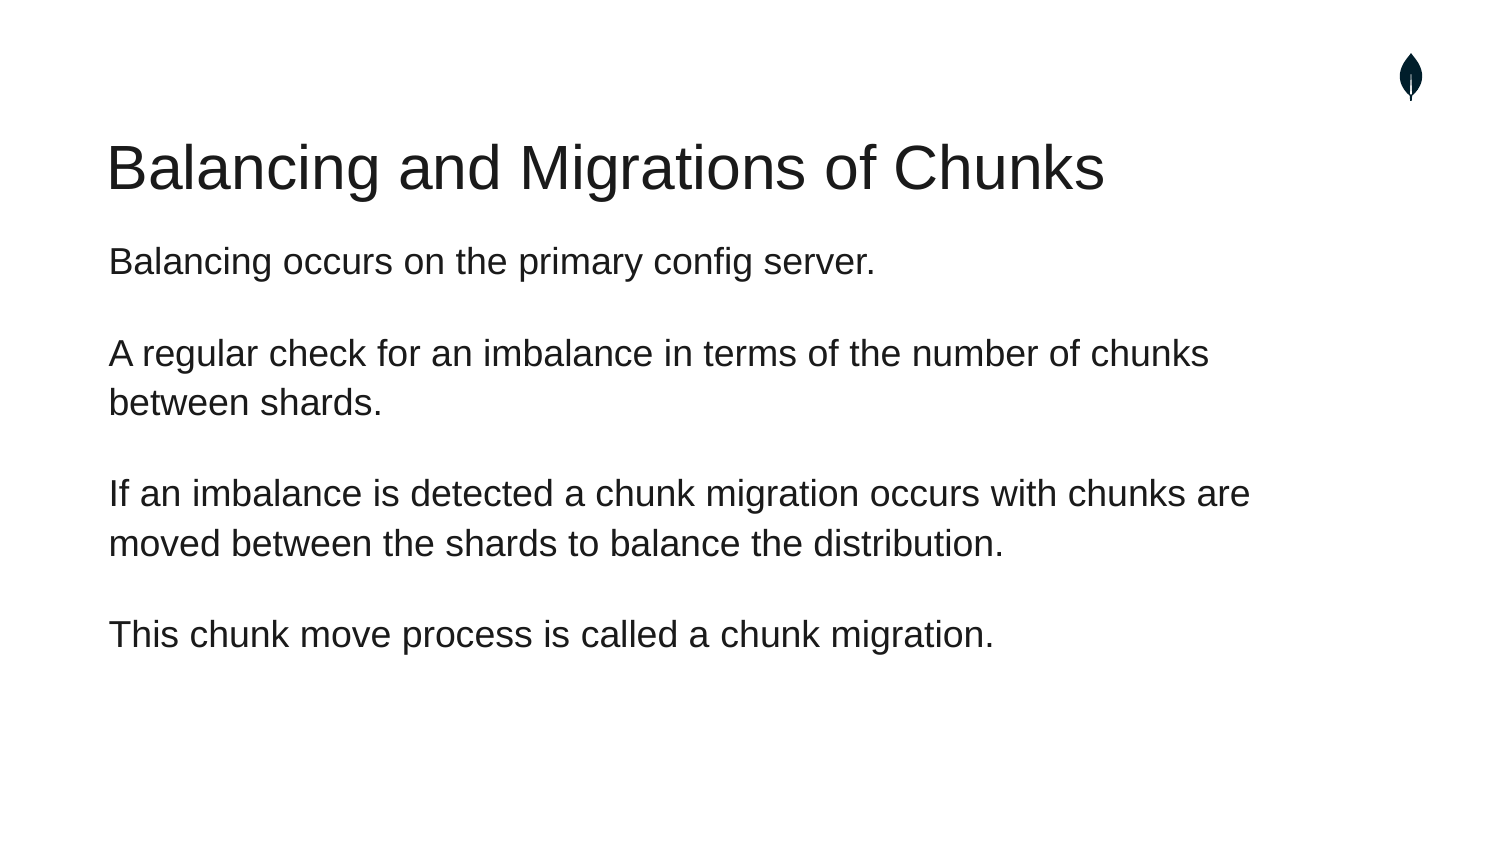

Balancing and Migrations of Chunks
Balancing occurs on the primary config server.
A regular check for an imbalance in terms of the number of chunks between shards.
If an imbalance is detected a chunk migration occurs with chunks are moved between the shards to balance the distribution.
This chunk move process is called a chunk migration.